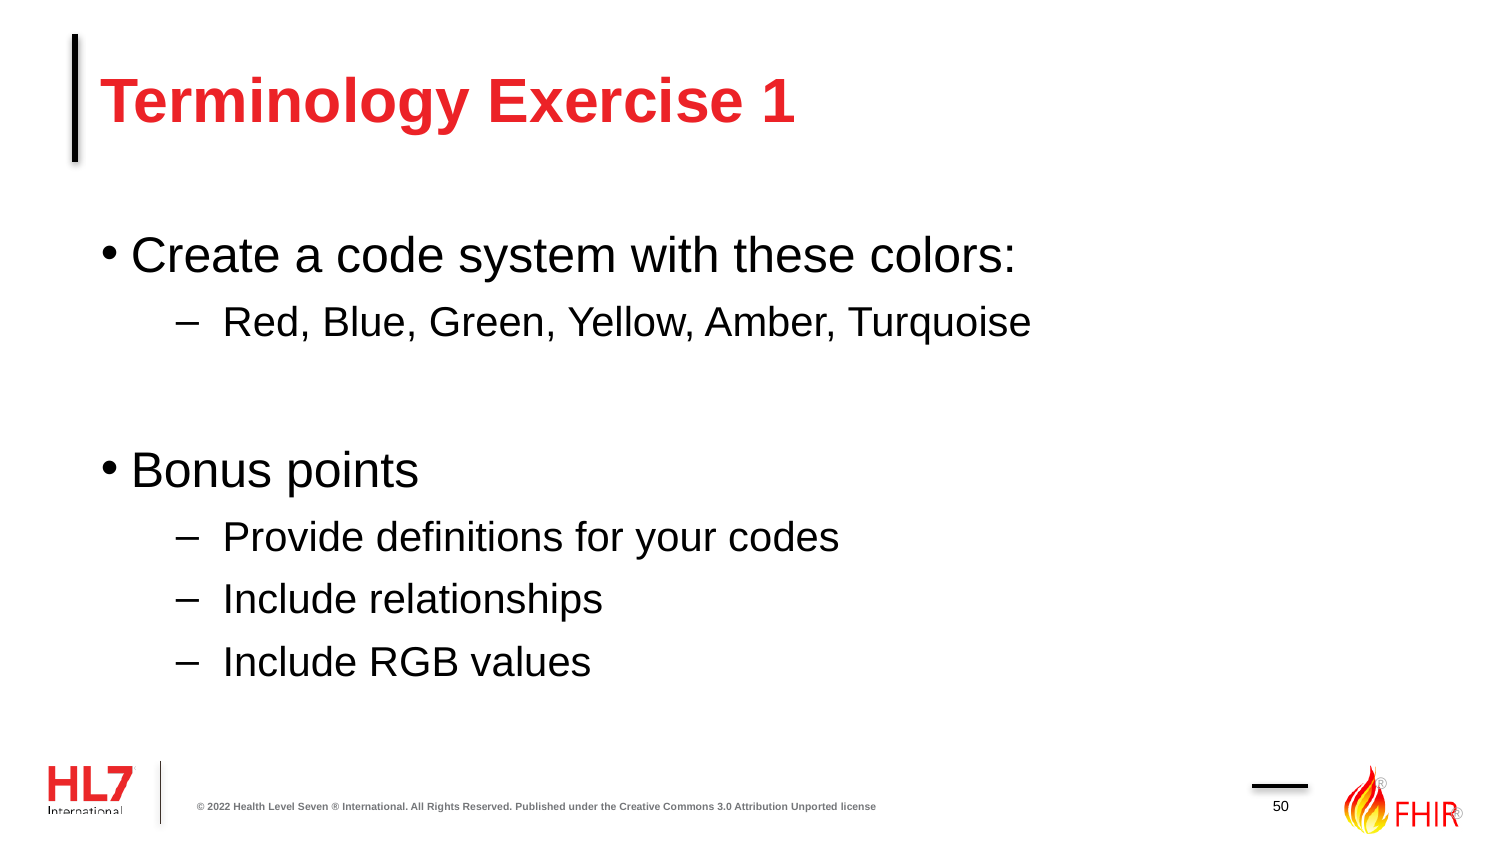

# Terminology Exercise 1
Create a code system with these colors:
Red, Blue, Green, Yellow, Amber, Turquoise

Bonus points
Provide definitions for your codes
Include relationships
Include RGB values
50
© 2022 Health Level Seven ® International. All Rights Reserved. Published under the Creative Commons 3.0 Attribution Unported license